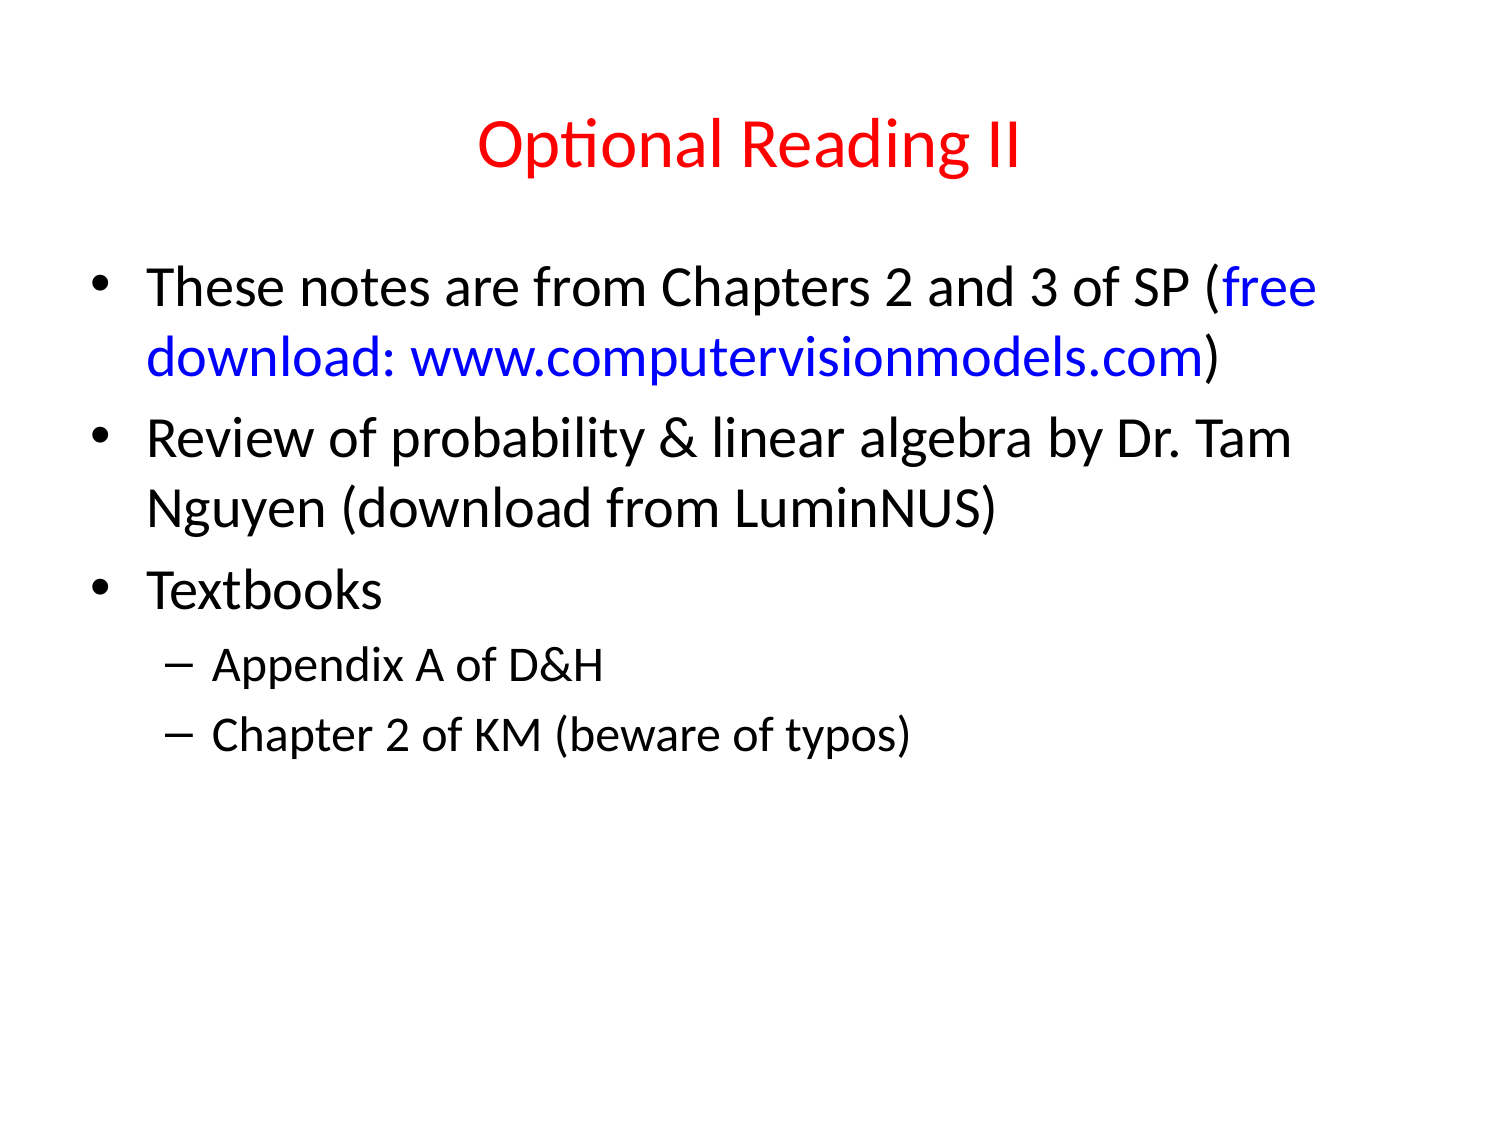

# Optional Reading II
These notes are from Chapters 2 and 3 of SP (free download: www.computervisionmodels.com)
Review of probability & linear algebra by Dr. Tam Nguyen (download from LuminNUS)
Textbooks
Appendix A of D&H
Chapter 2 of KM (beware of typos)